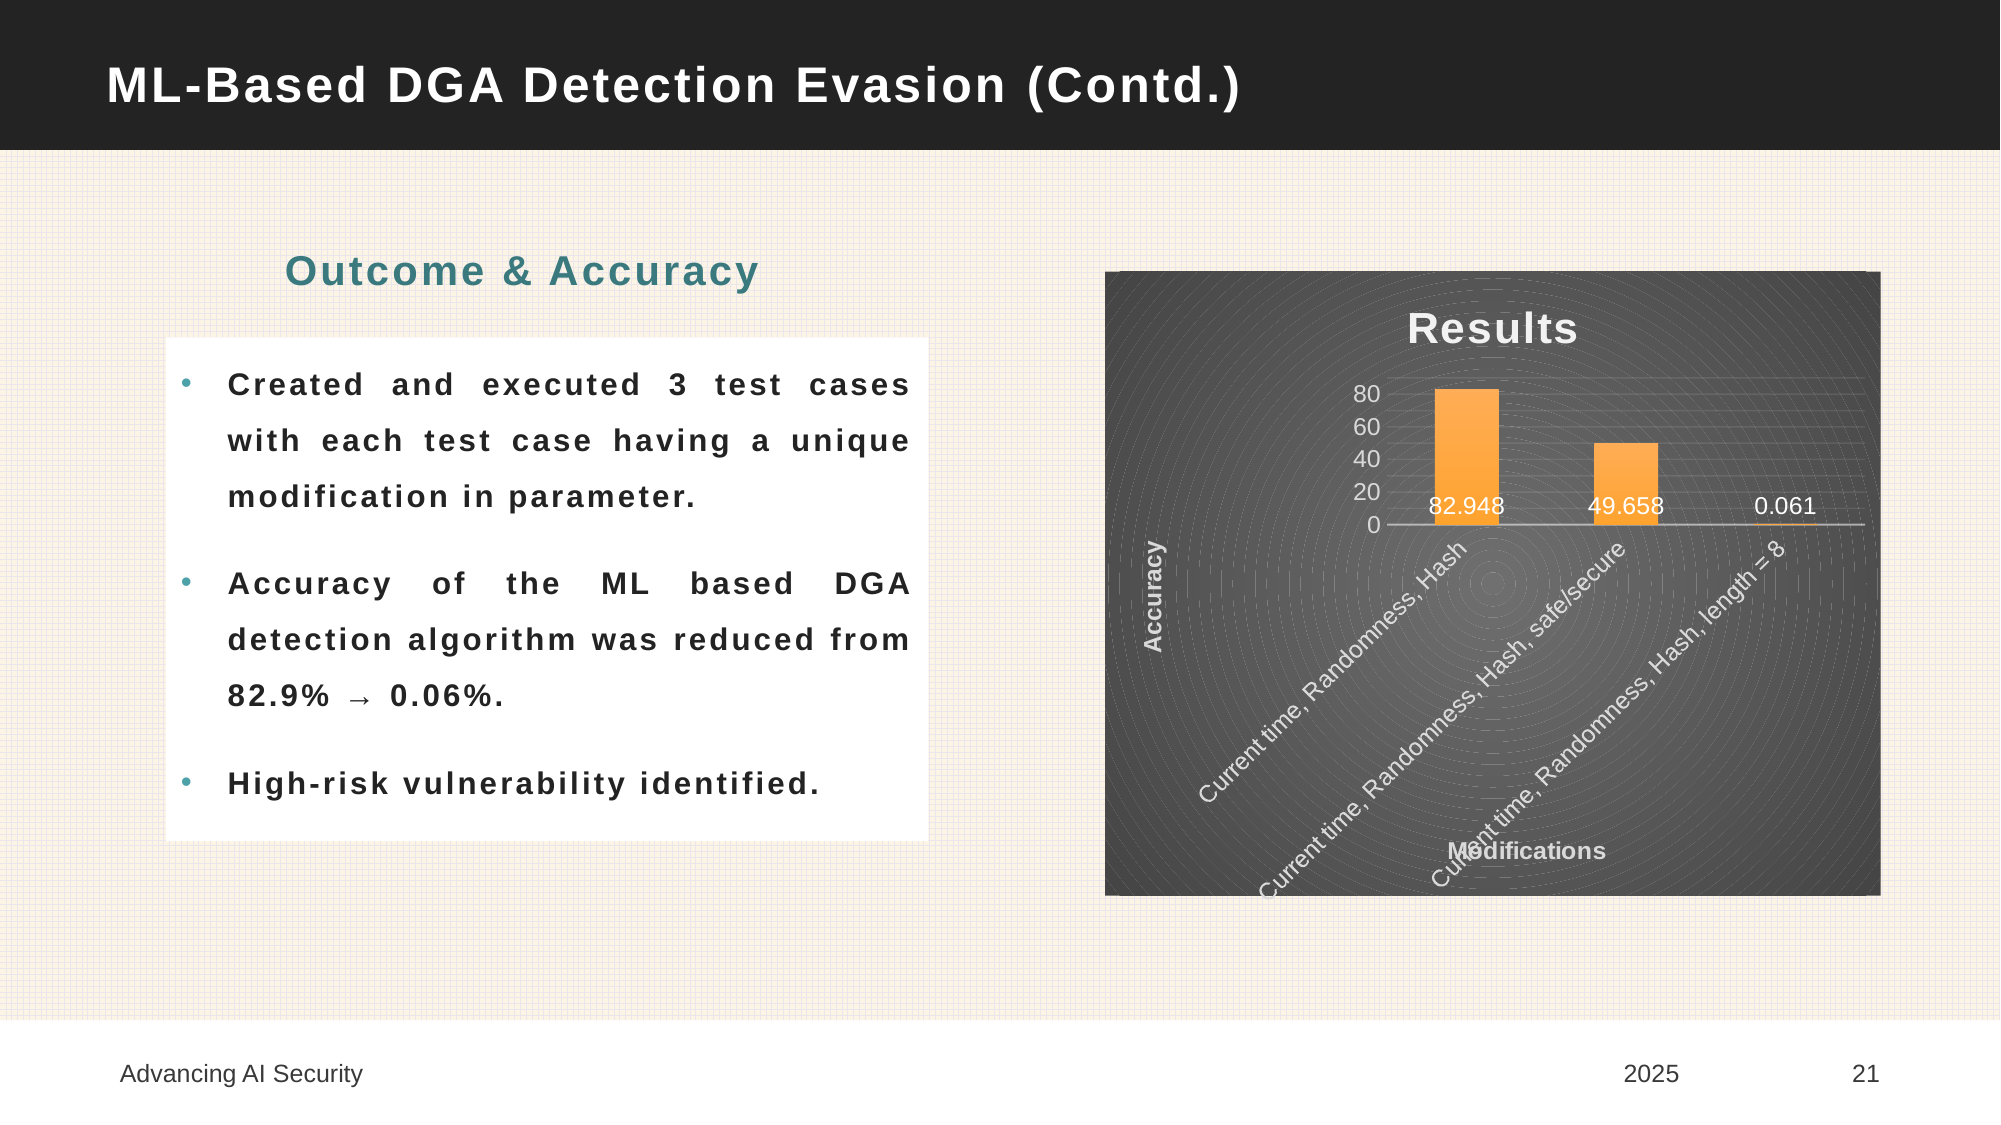

# ML-Based DGA Detection Evasion (Contd.)
Outcome & Accuracy

### Chart:

| Category | Results |
|---|---|
| Current time, Randomness, Hash  | 82.948 |
| Current time, Randomness, Hash, safe/secure  | 49.658 |
| Current time, Randomness, Hash, length = 8  | 0.061 |
Created and executed 3 test cases with each test case having a unique modification in parameter.
Accuracy of the ML based DGA detection algorithm was reduced from 82.9% → 0.06%.
High-risk vulnerability identified.
Advancing AI Security
2025
21